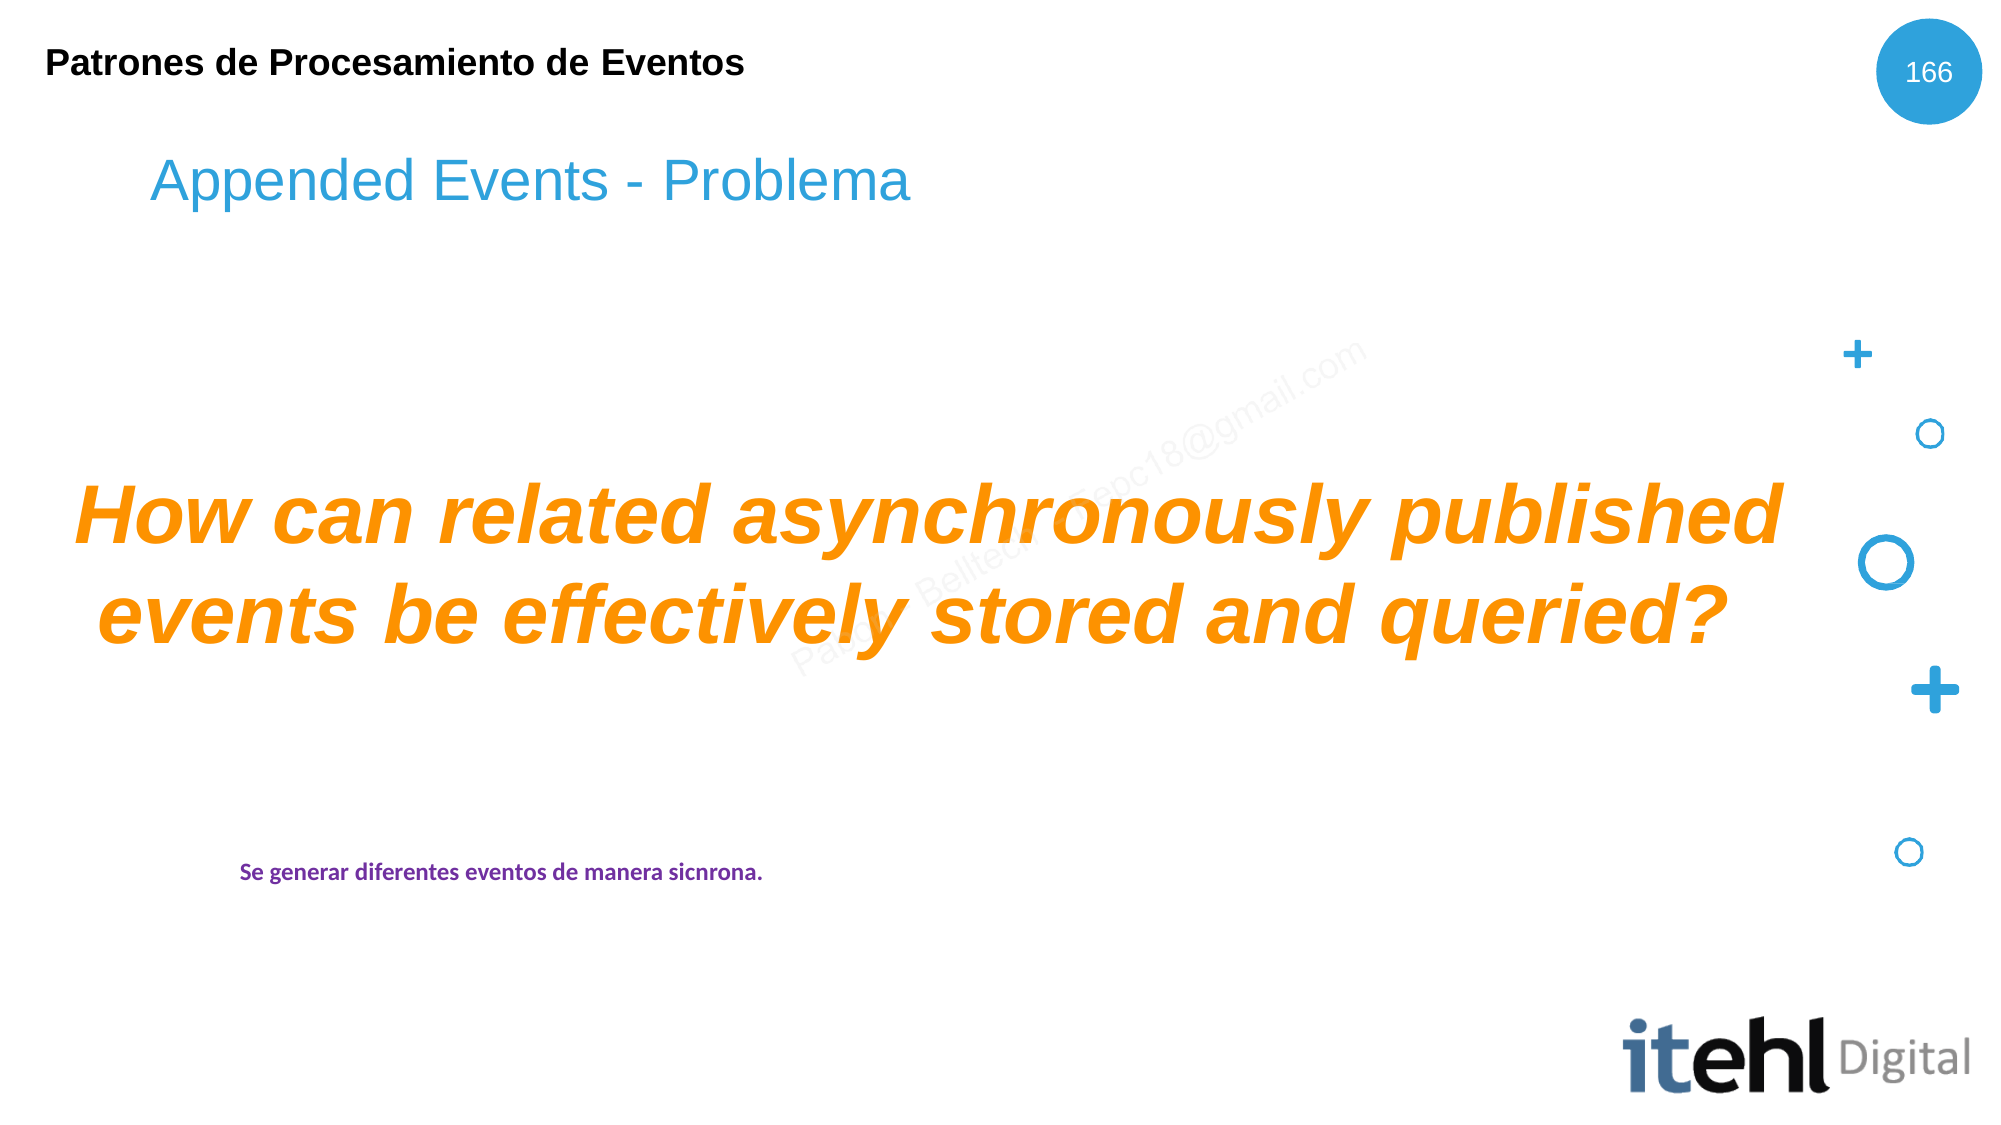

Patrones de Procesamiento de Eventos
166
Appended Events - Problema

How can related asynchronously published  events be effectively stored and queried?

Se generar diferentes eventos de manera sicnrona.